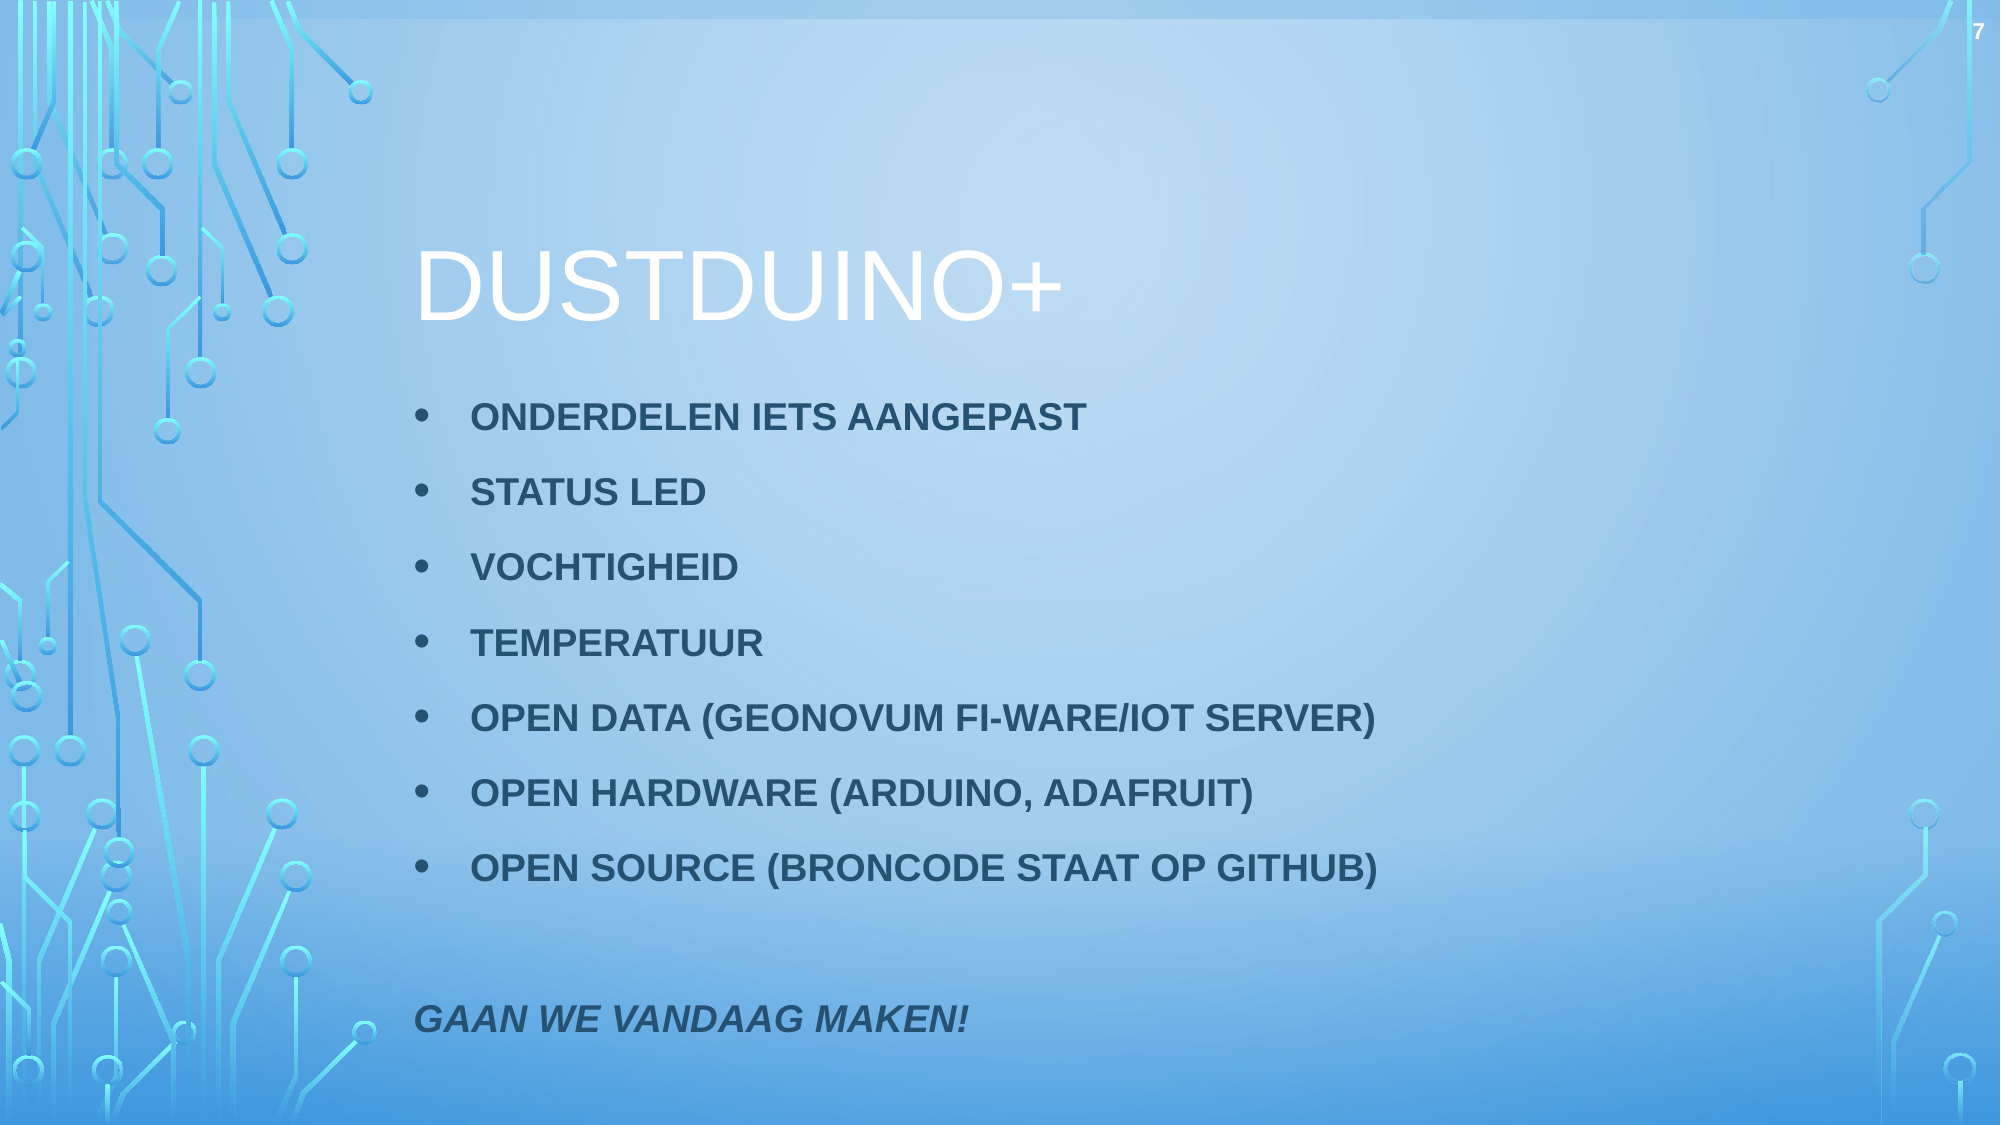

7
# Dustduino+
Onderdelen iets aangepast
Status led
Vochtigheid
Temperatuur
Open data (geonovum fi-ware/iot server)
Open Hardware (Arduino, adafruit)
Open source (broncode staat op github)

Gaan we vandaag maken!